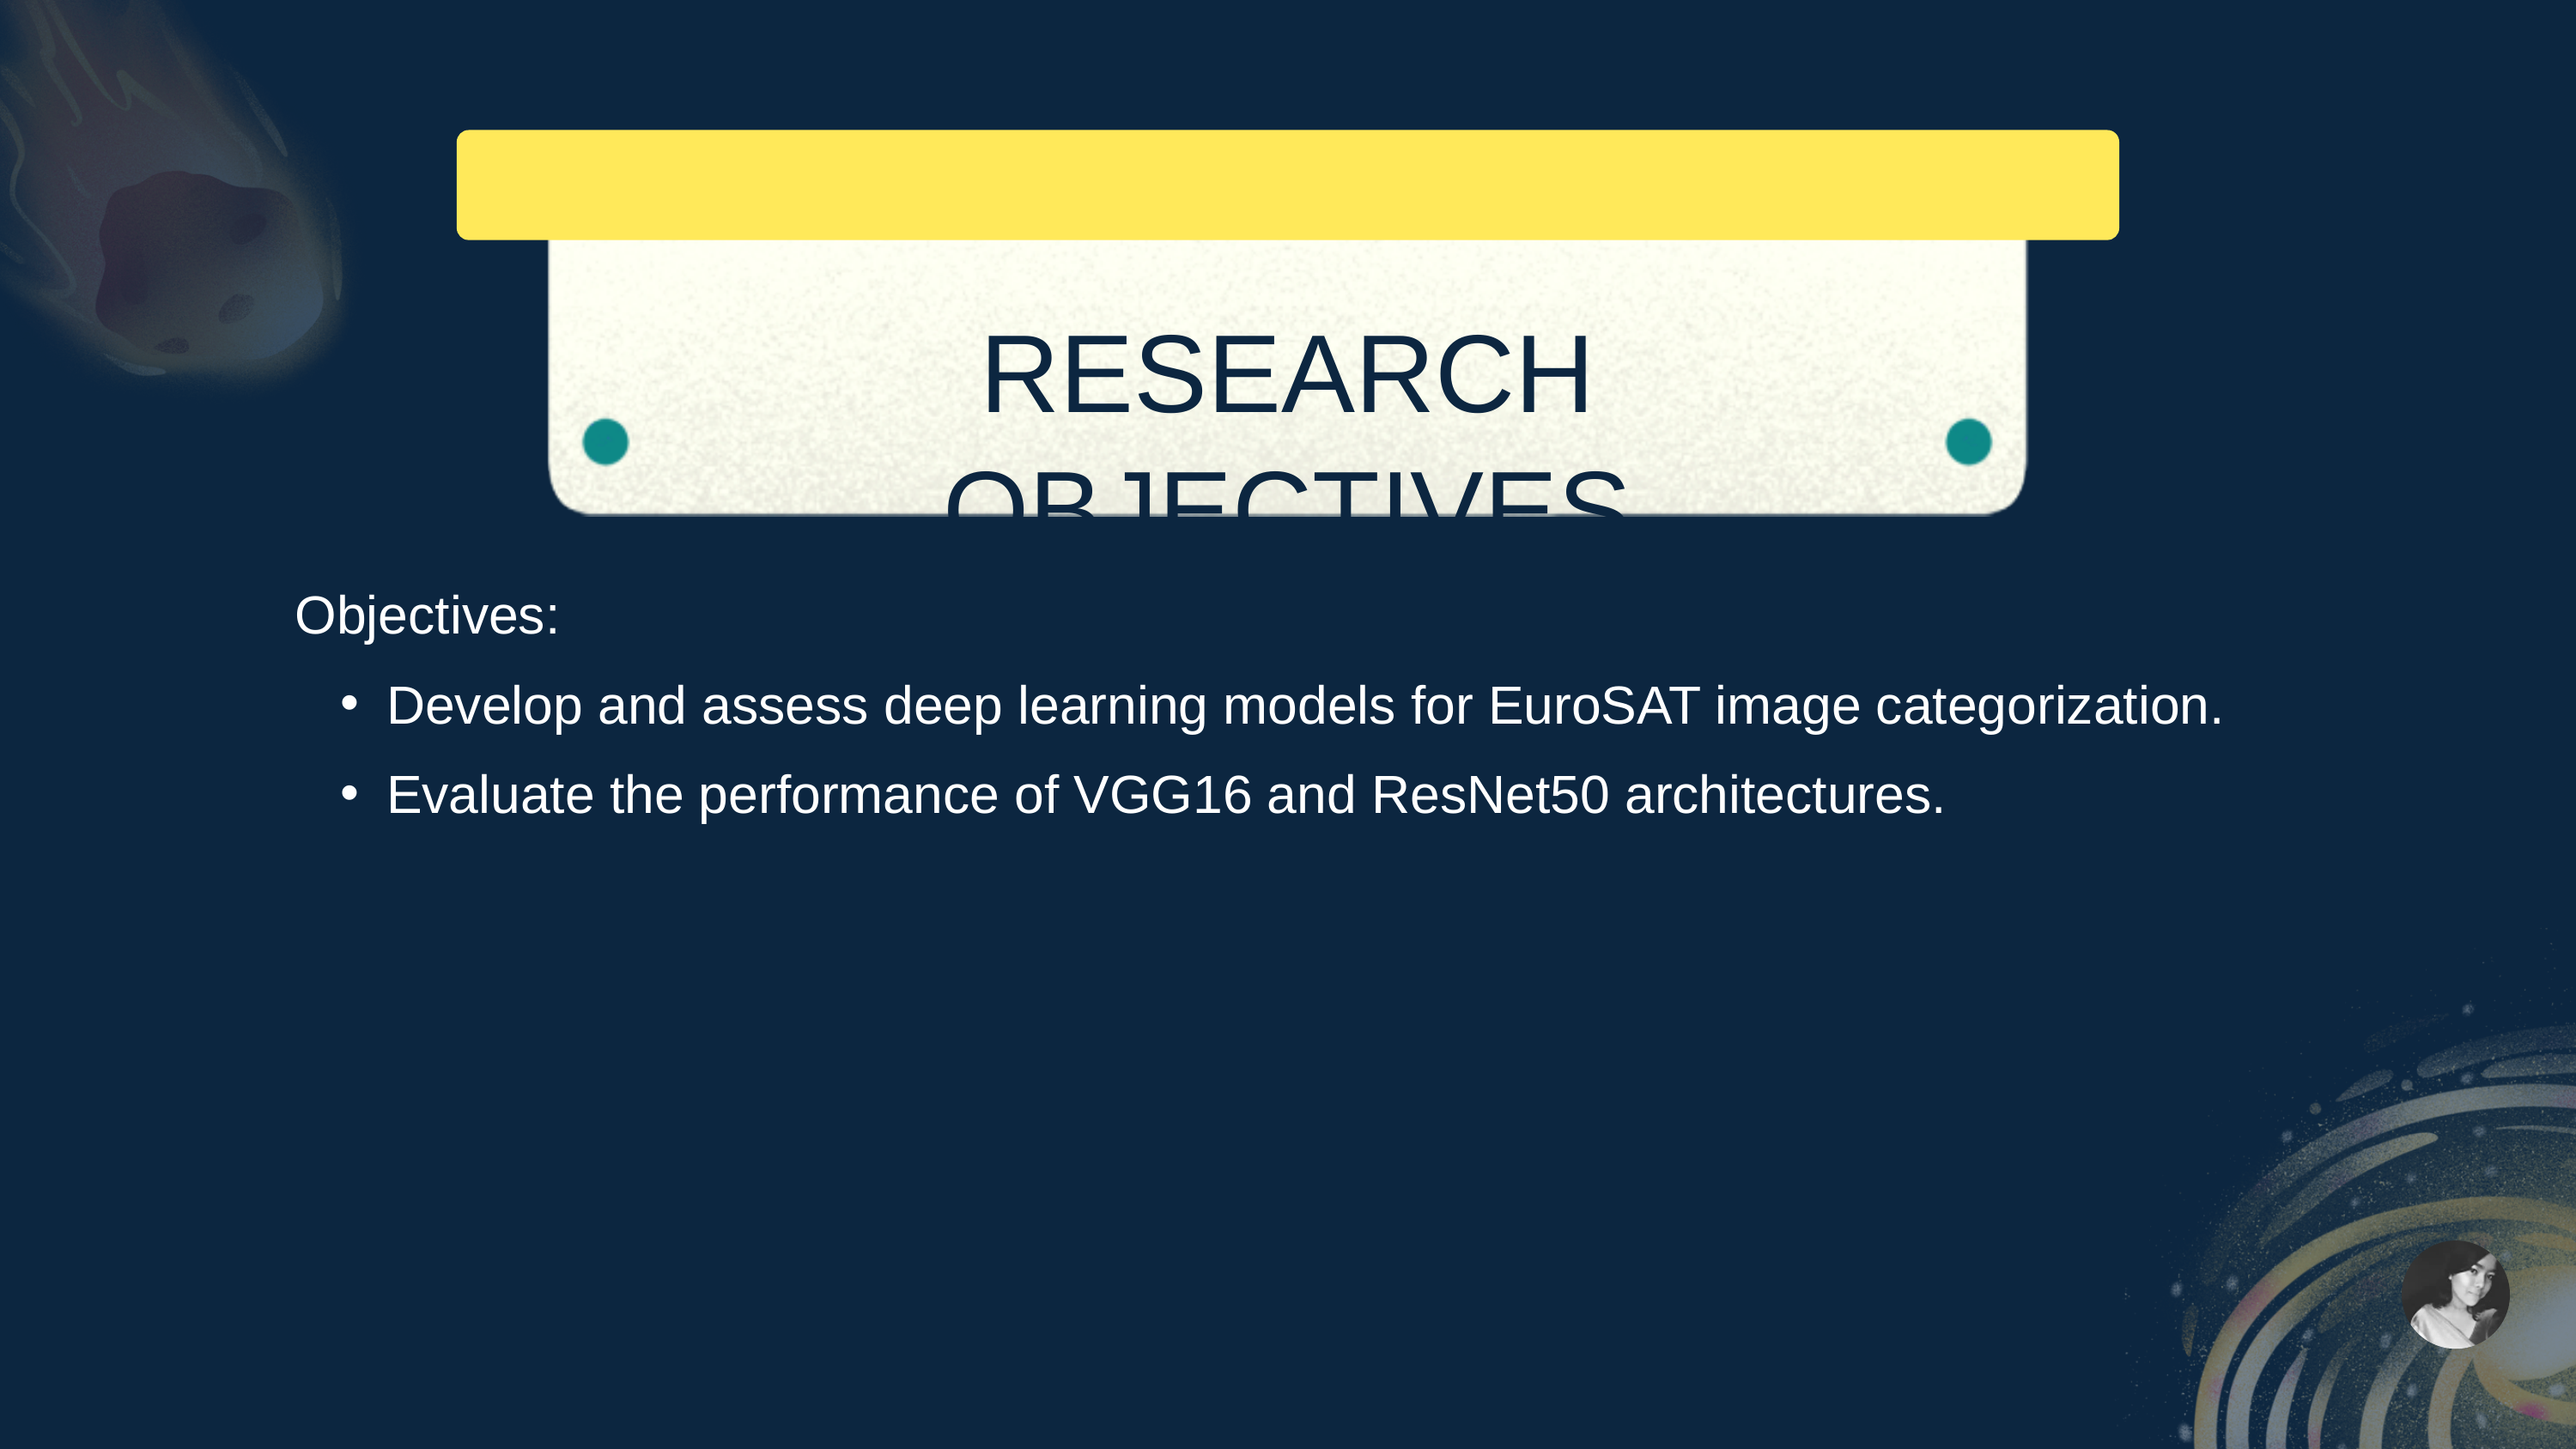

RESEARCH OBJECTIVES
Objectives:
Develop and assess deep learning models for EuroSAT image categorization.
Evaluate the performance of VGG16 and ResNet50 architectures.